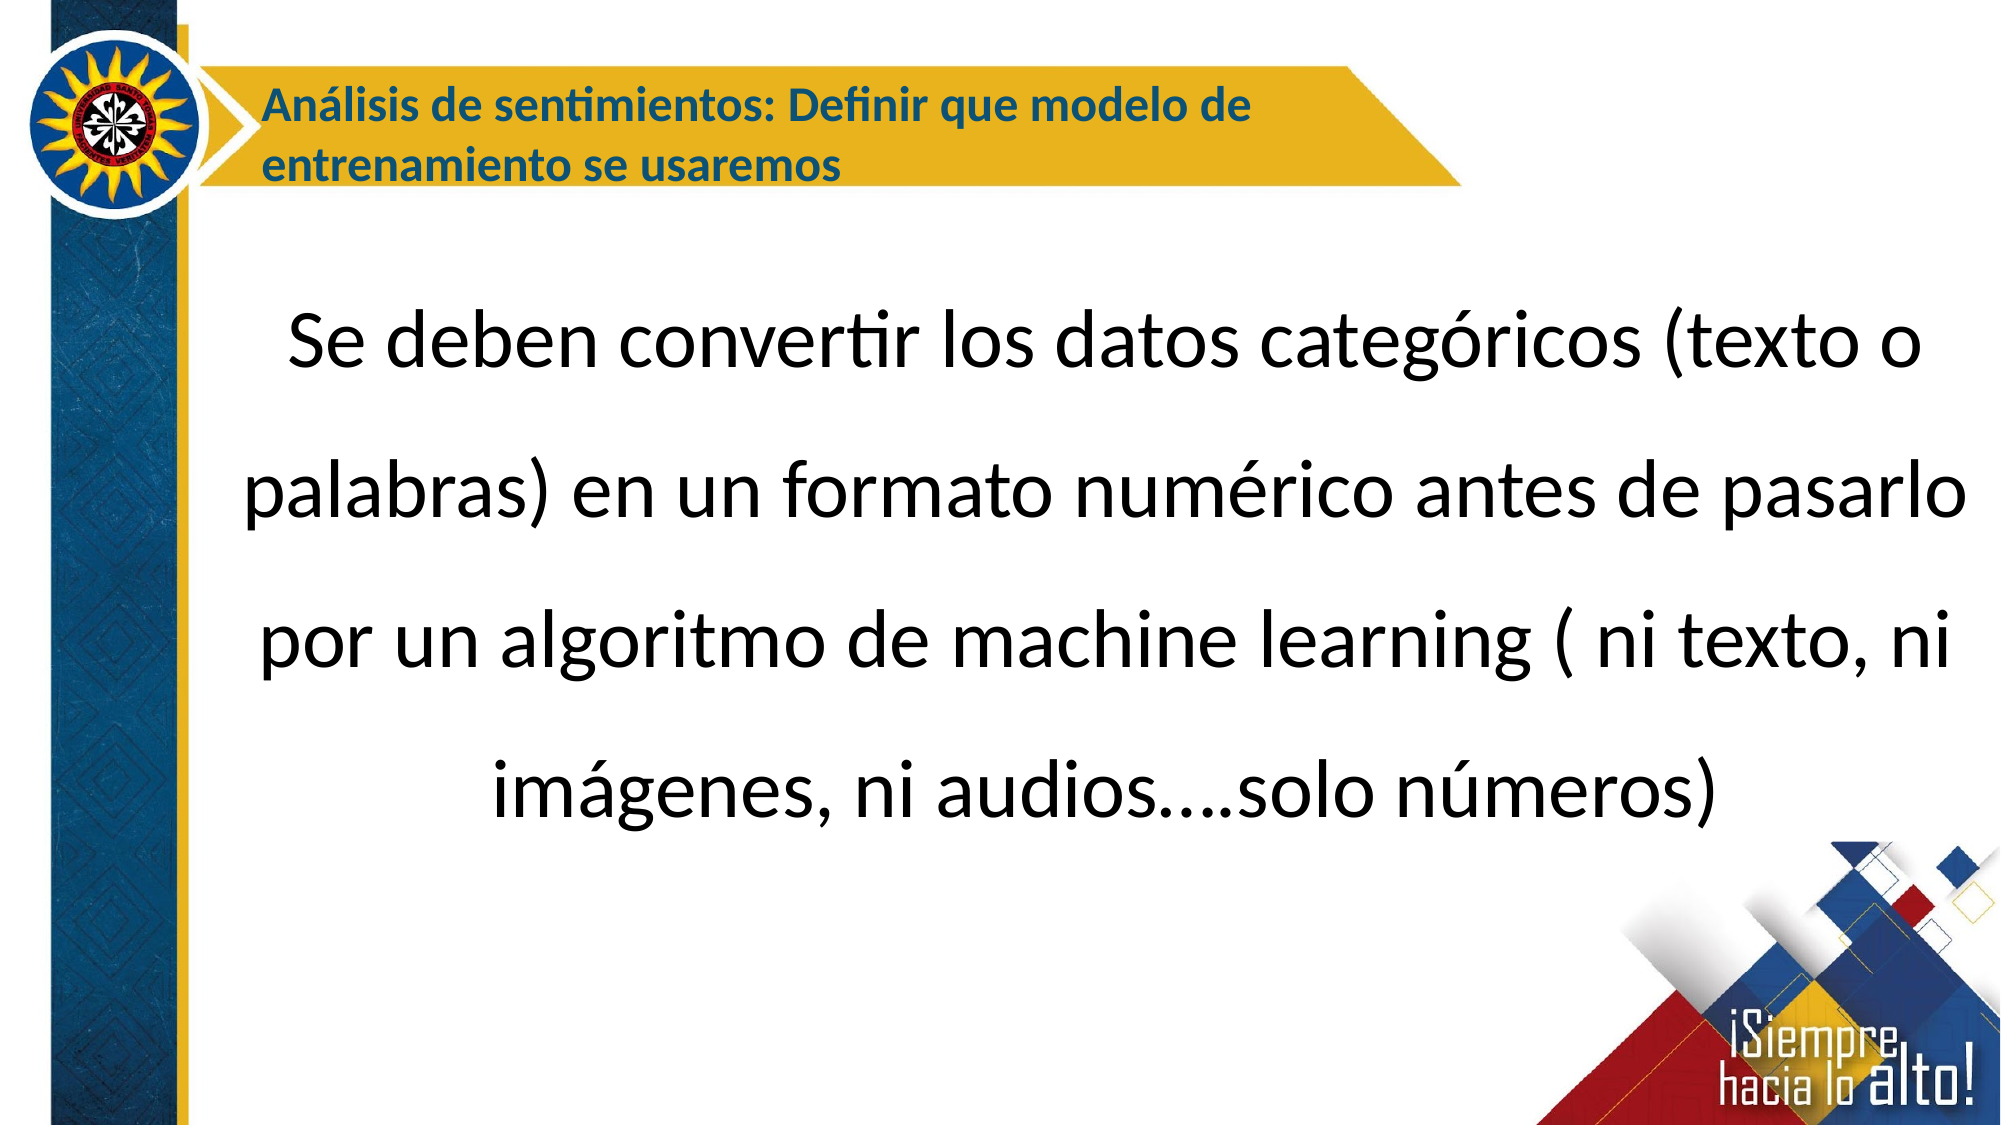

Análisis de sentimientos: Definir que modelo de entrenamiento se usaremos
Se deben convertir los datos categóricos (texto o palabras) en un formato numérico antes de pasarlo por un algoritmo de machine learning ( ni texto, ni imágenes, ni audios….solo números)